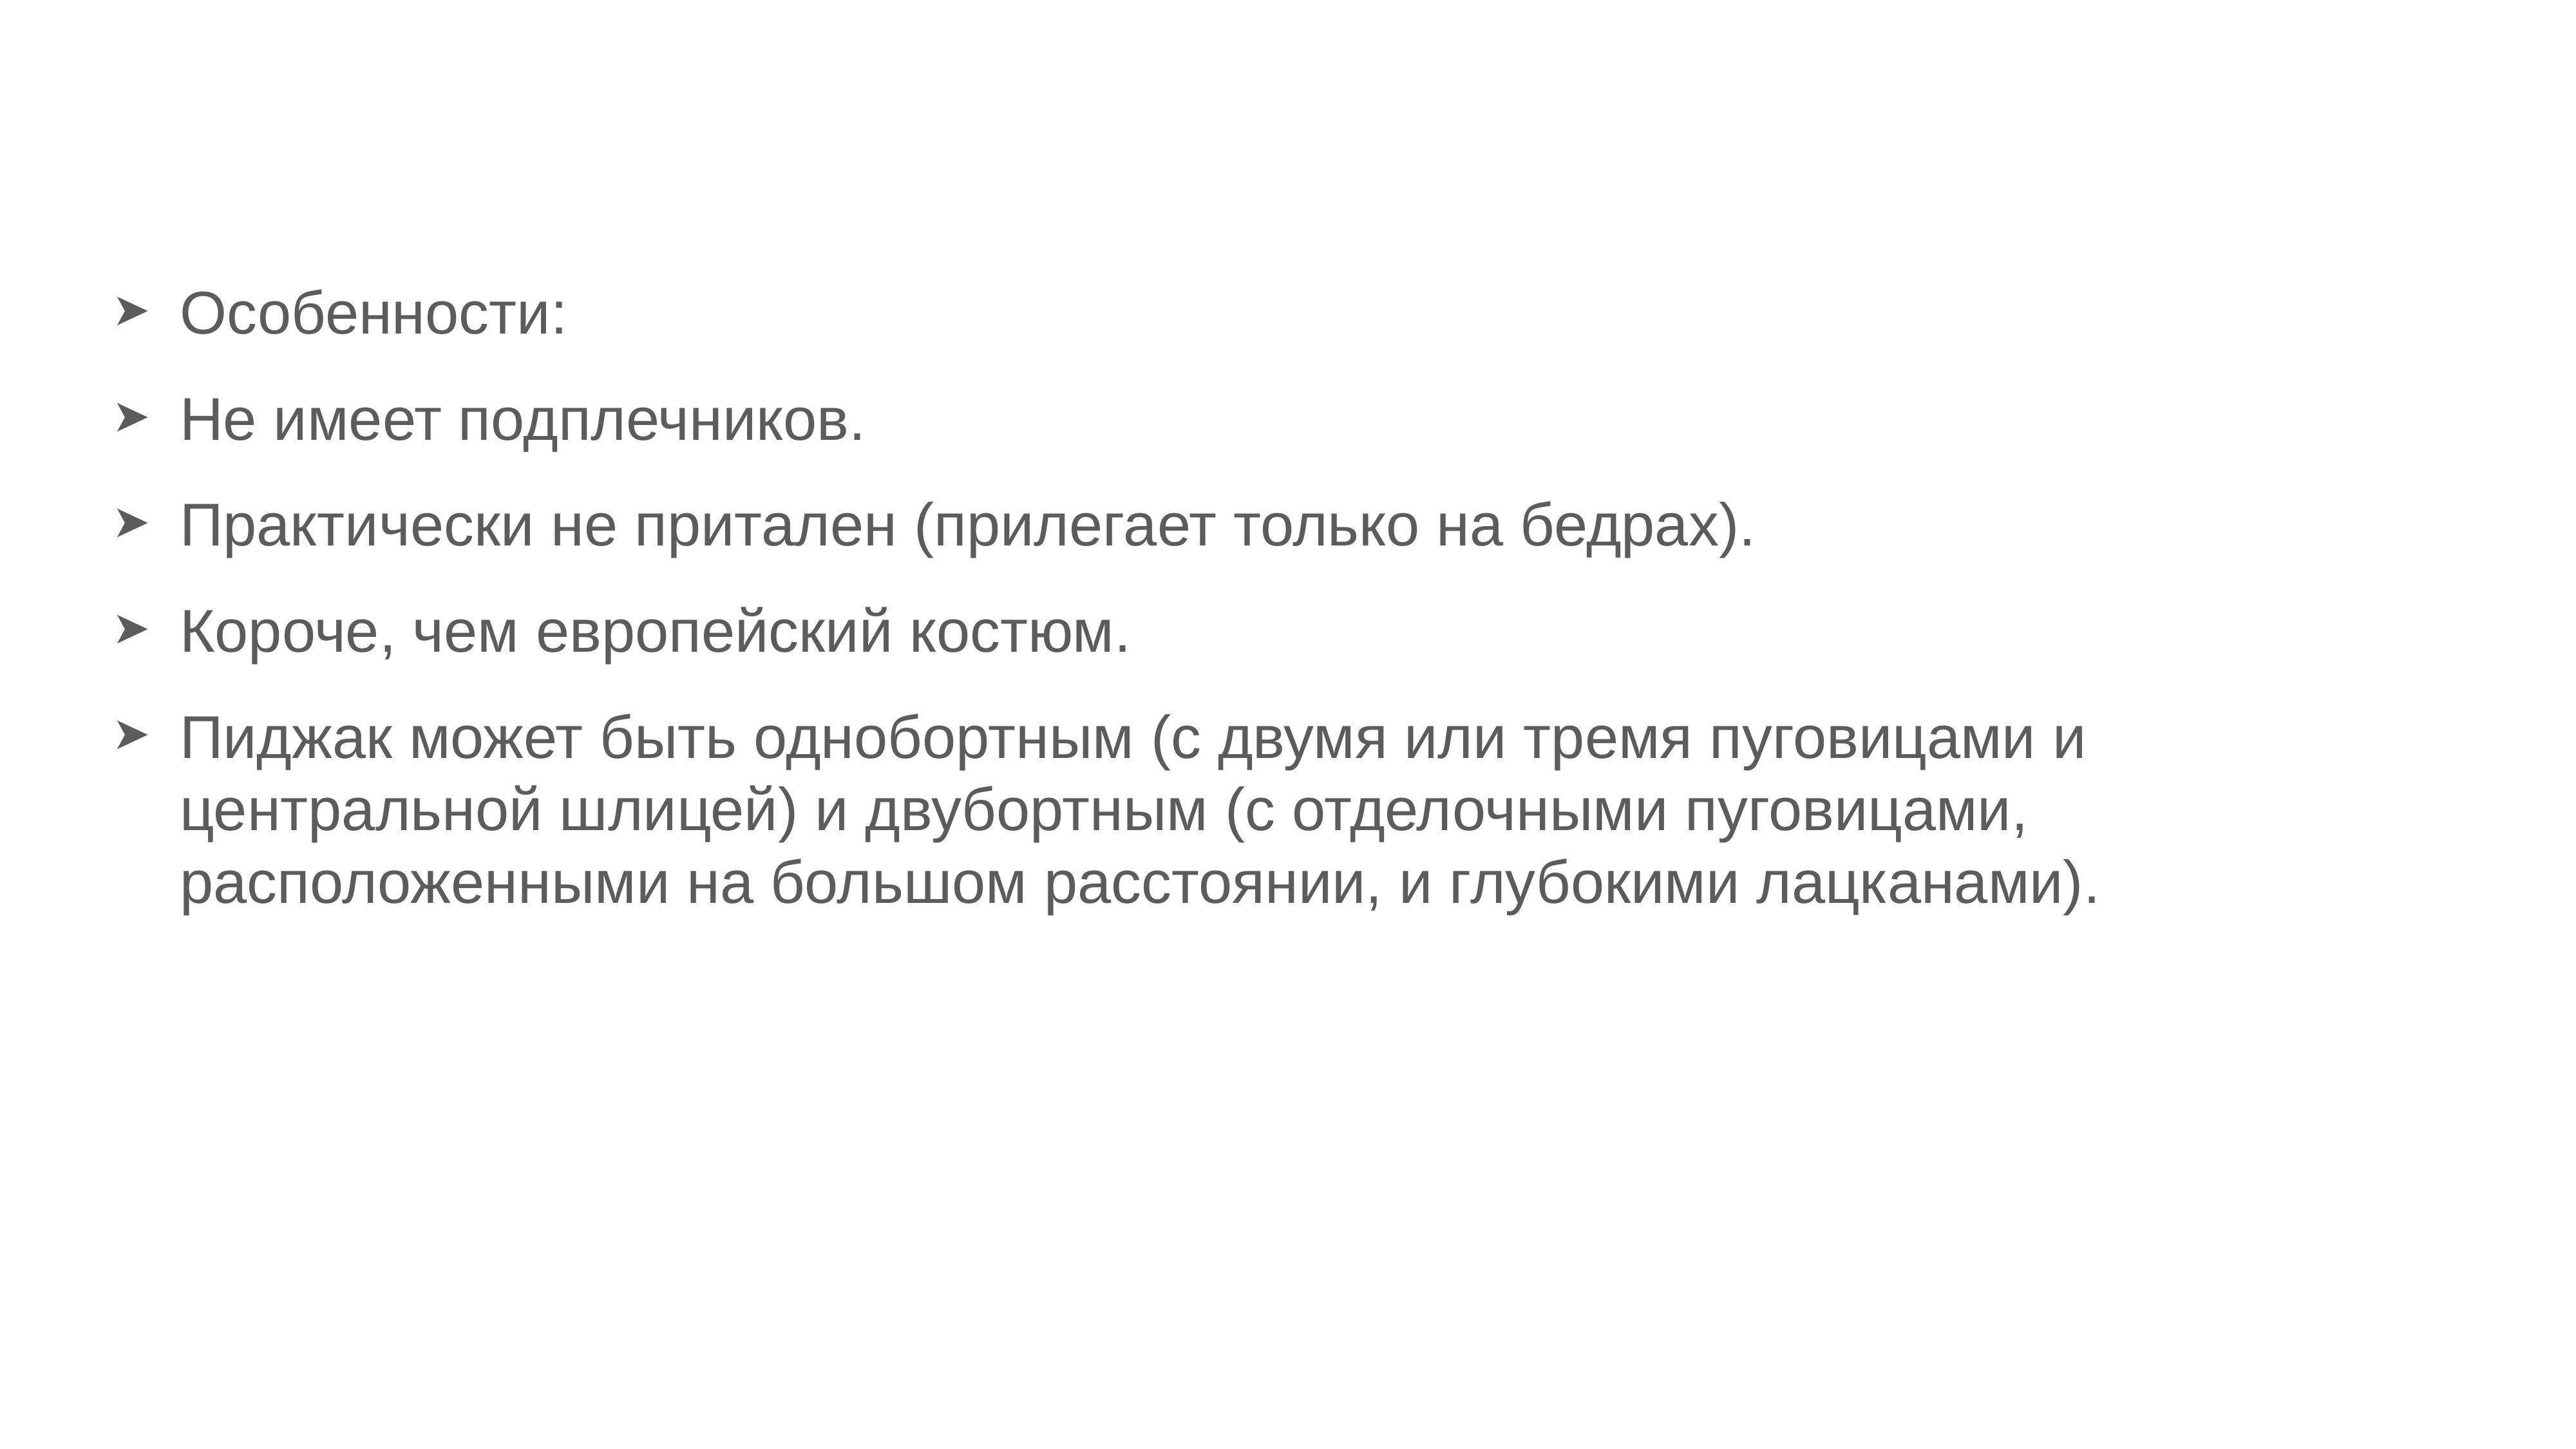

Особенности:
Не имеет подплечников.
Практически не притален (прилегает только на бедрах).
Короче, чем европейский костюм.
Пиджак может быть однобортным (с двумя или тремя пуговицами и центральной шлицей) и двубортным (с отделочными пуговицами, расположенными на большом расстоянии, и глубокими лацканами).